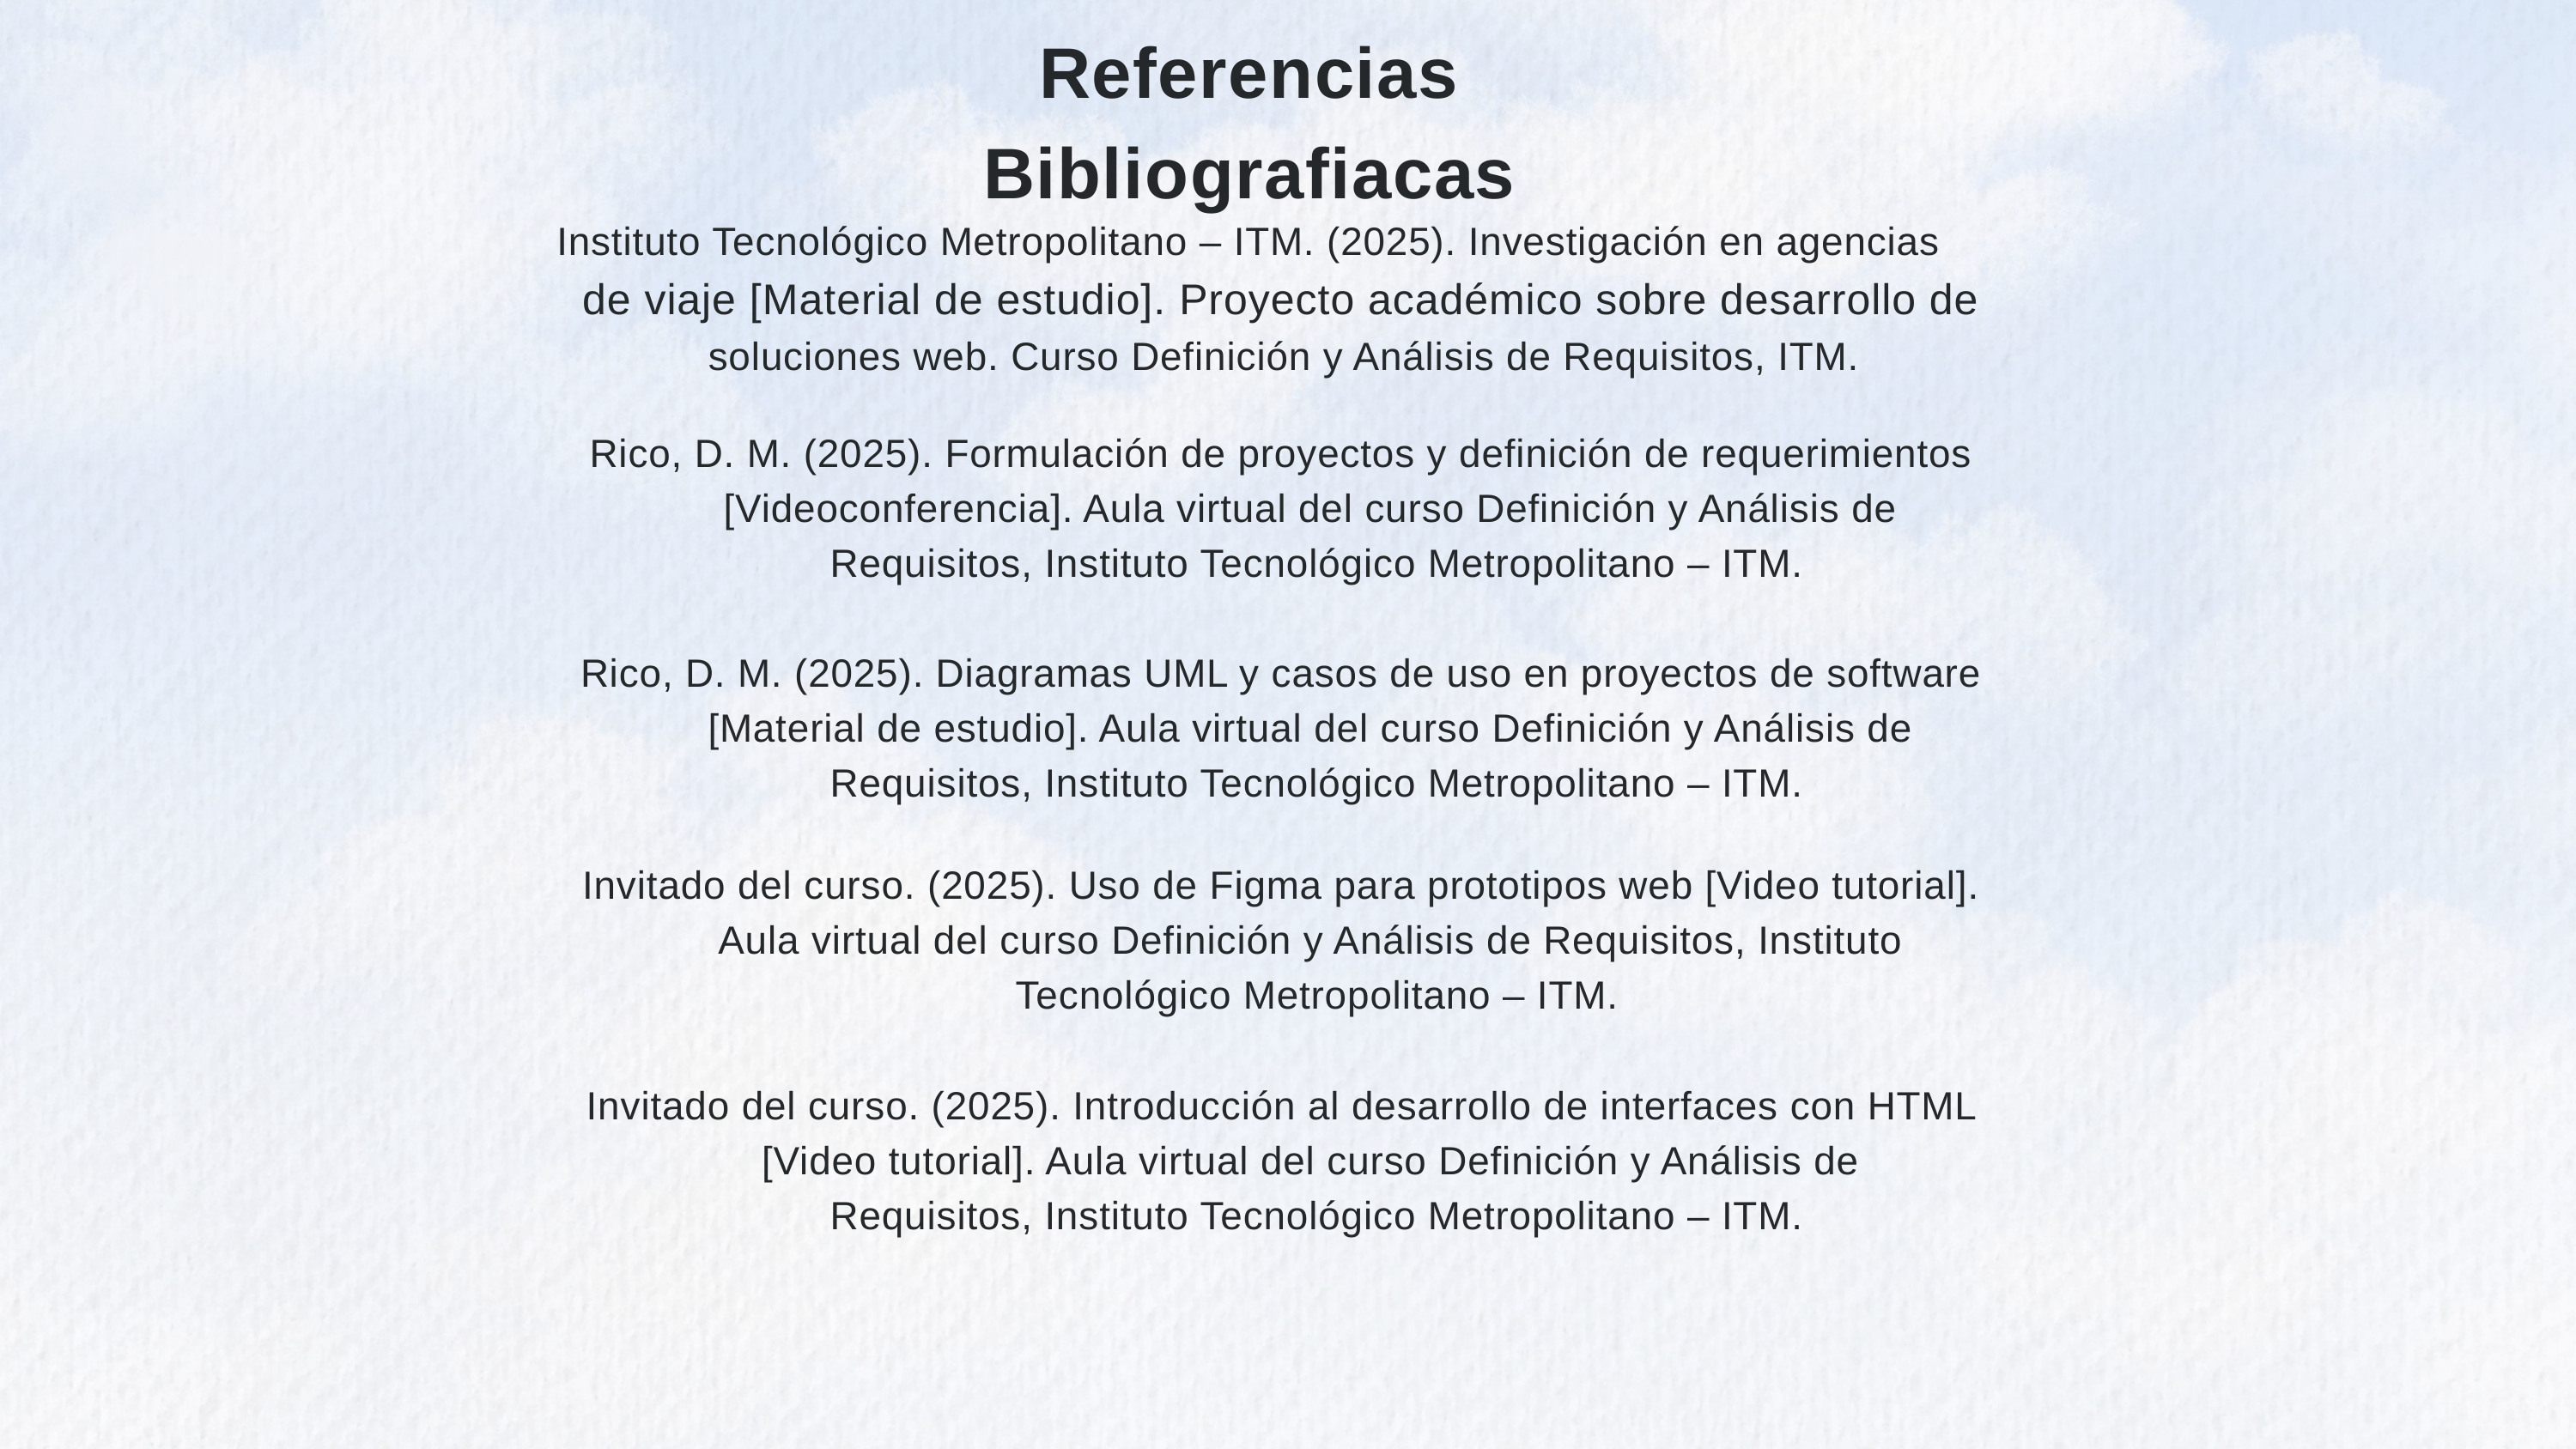

Referencias Bibliografiacas
Instituto Tecnológico Metropolitano – ITM. (2025). Investigación en agencias
     de viaje [Material de estudio]. Proyecto académico sobre desarrollo de
     soluciones web. Curso Definición y Análisis de Requisitos, ITM.

Rico, D. M. (2025). Formulación de proyectos y definición de requerimientos
     [Videoconferencia]. Aula virtual del curso Definición y Análisis de
     Requisitos, Instituto Tecnológico Metropolitano – ITM.

Rico, D. M. (2025). Diagramas UML y casos de uso en proyectos de software
     [Material de estudio]. Aula virtual del curso Definición y Análisis de
     Requisitos, Instituto Tecnológico Metropolitano – ITM.

Invitado del curso. (2025). Uso de Figma para prototipos web [Video tutorial].
     Aula virtual del curso Definición y Análisis de Requisitos, Instituto
     Tecnológico Metropolitano – ITM.

Invitado del curso. (2025). Introducción al desarrollo de interfaces con HTML
     [Video tutorial]. Aula virtual del curso Definición y Análisis de
     Requisitos, Instituto Tecnológico Metropolitano – ITM.